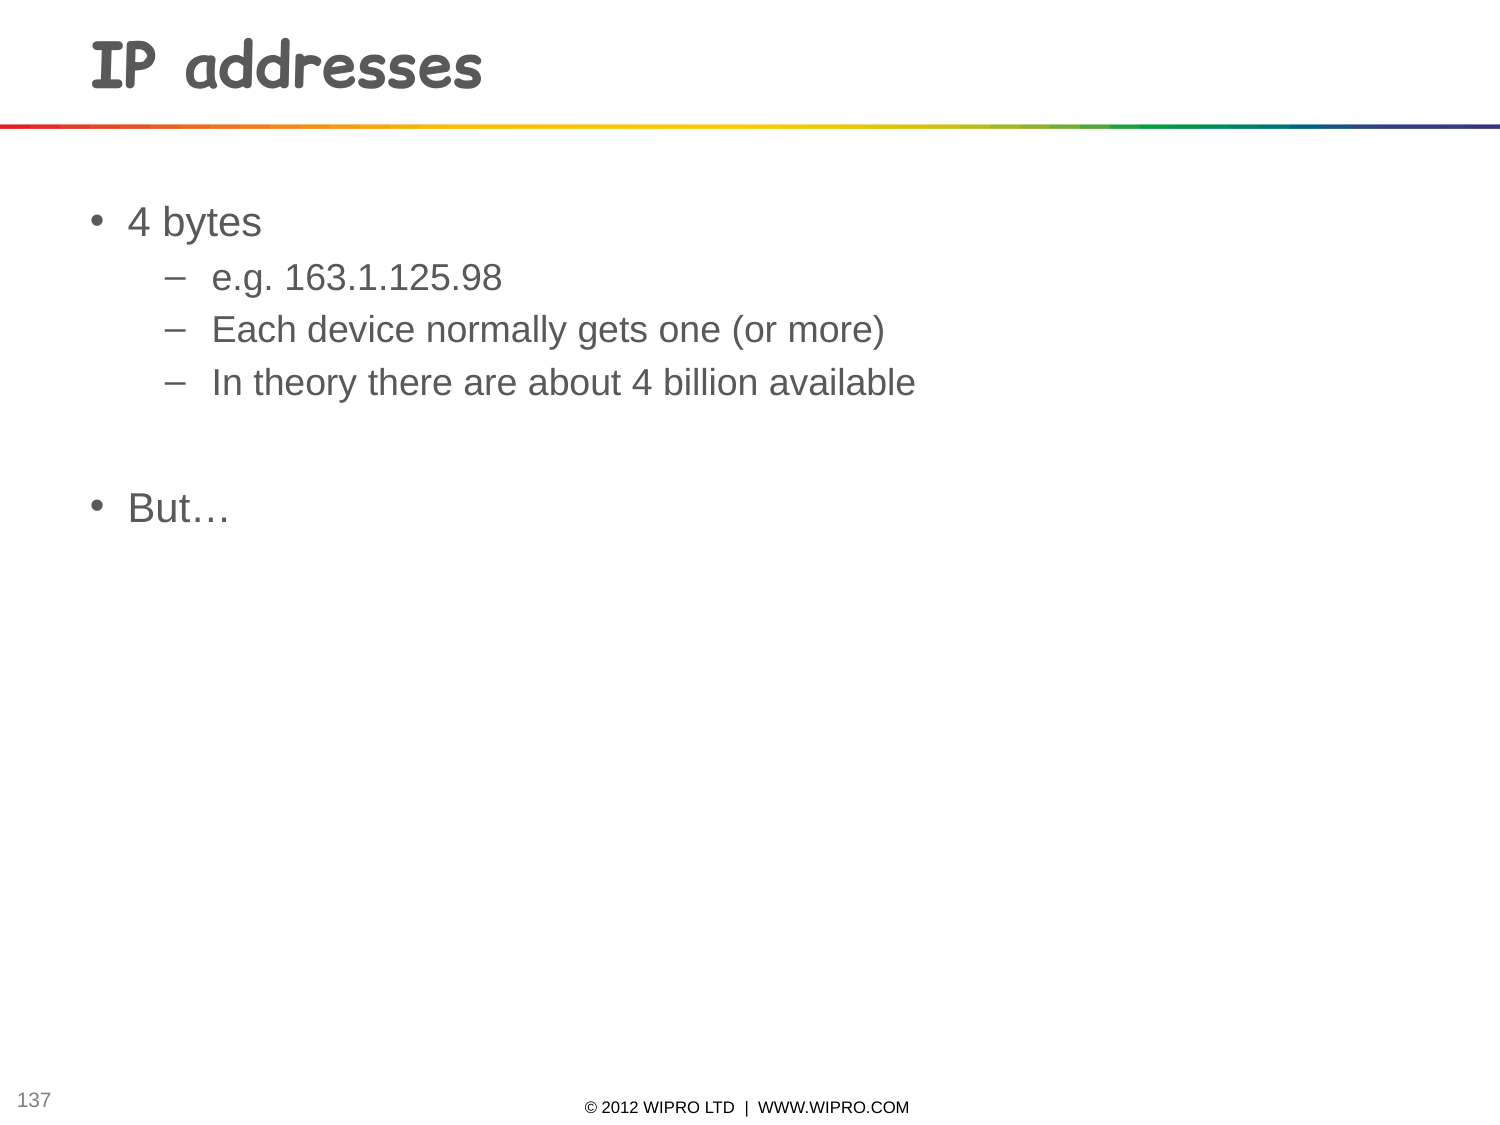

# IP addresses
4 bytes
e.g. 163.1.125.98
Each device normally gets one (or more)
In theory there are about 4 billion available

But…